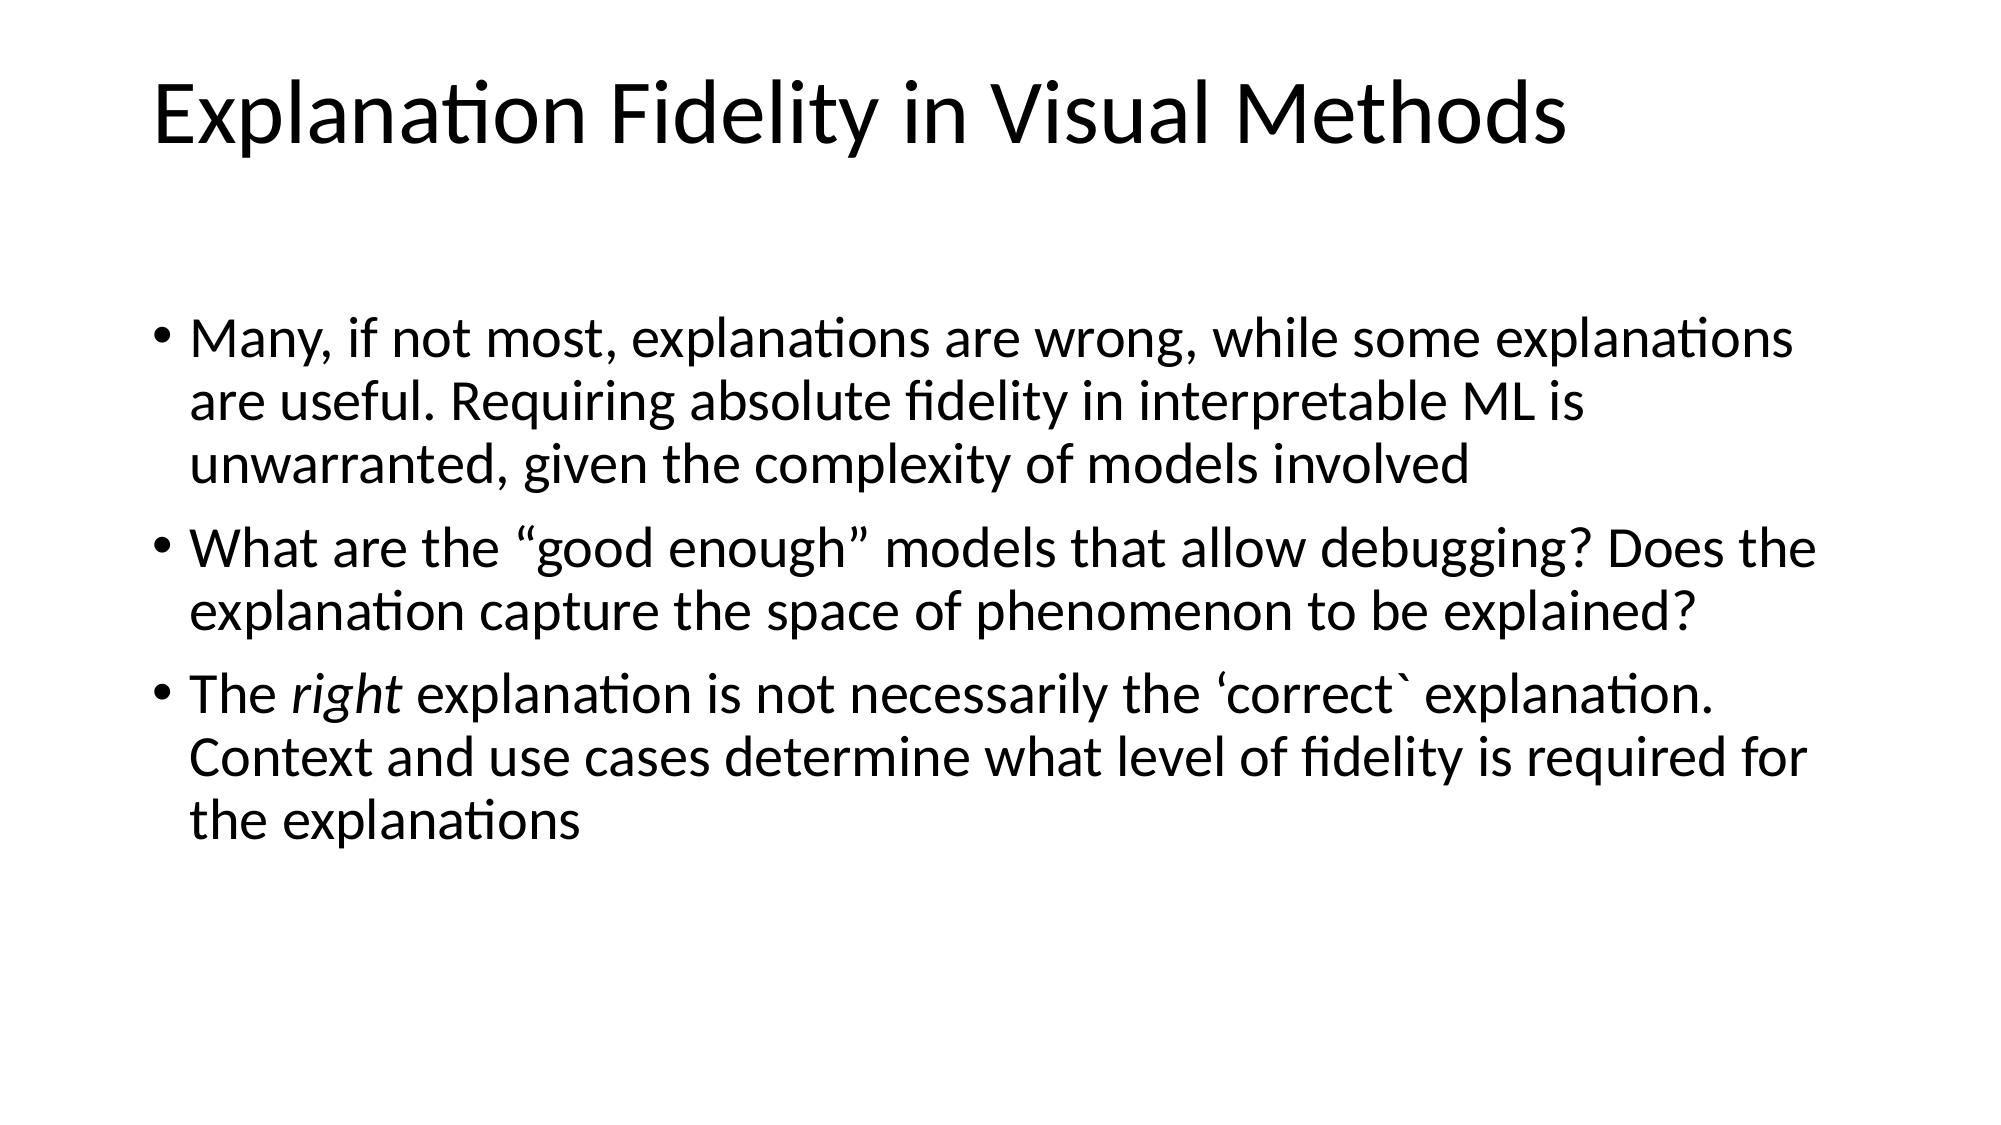

# Explanation Fidelity in Visual Methods
Many, if not most, explanations are wrong, while some explanations are useful. Requiring absolute fidelity in interpretable ML is unwarranted, given the complexity of models involved
What are the “good enough” models that allow debugging? Does the explanation capture the space of phenomenon to be explained?
The right explanation is not necessarily the ‘correct` explanation. Context and use cases determine what level of fidelity is required for the explanations